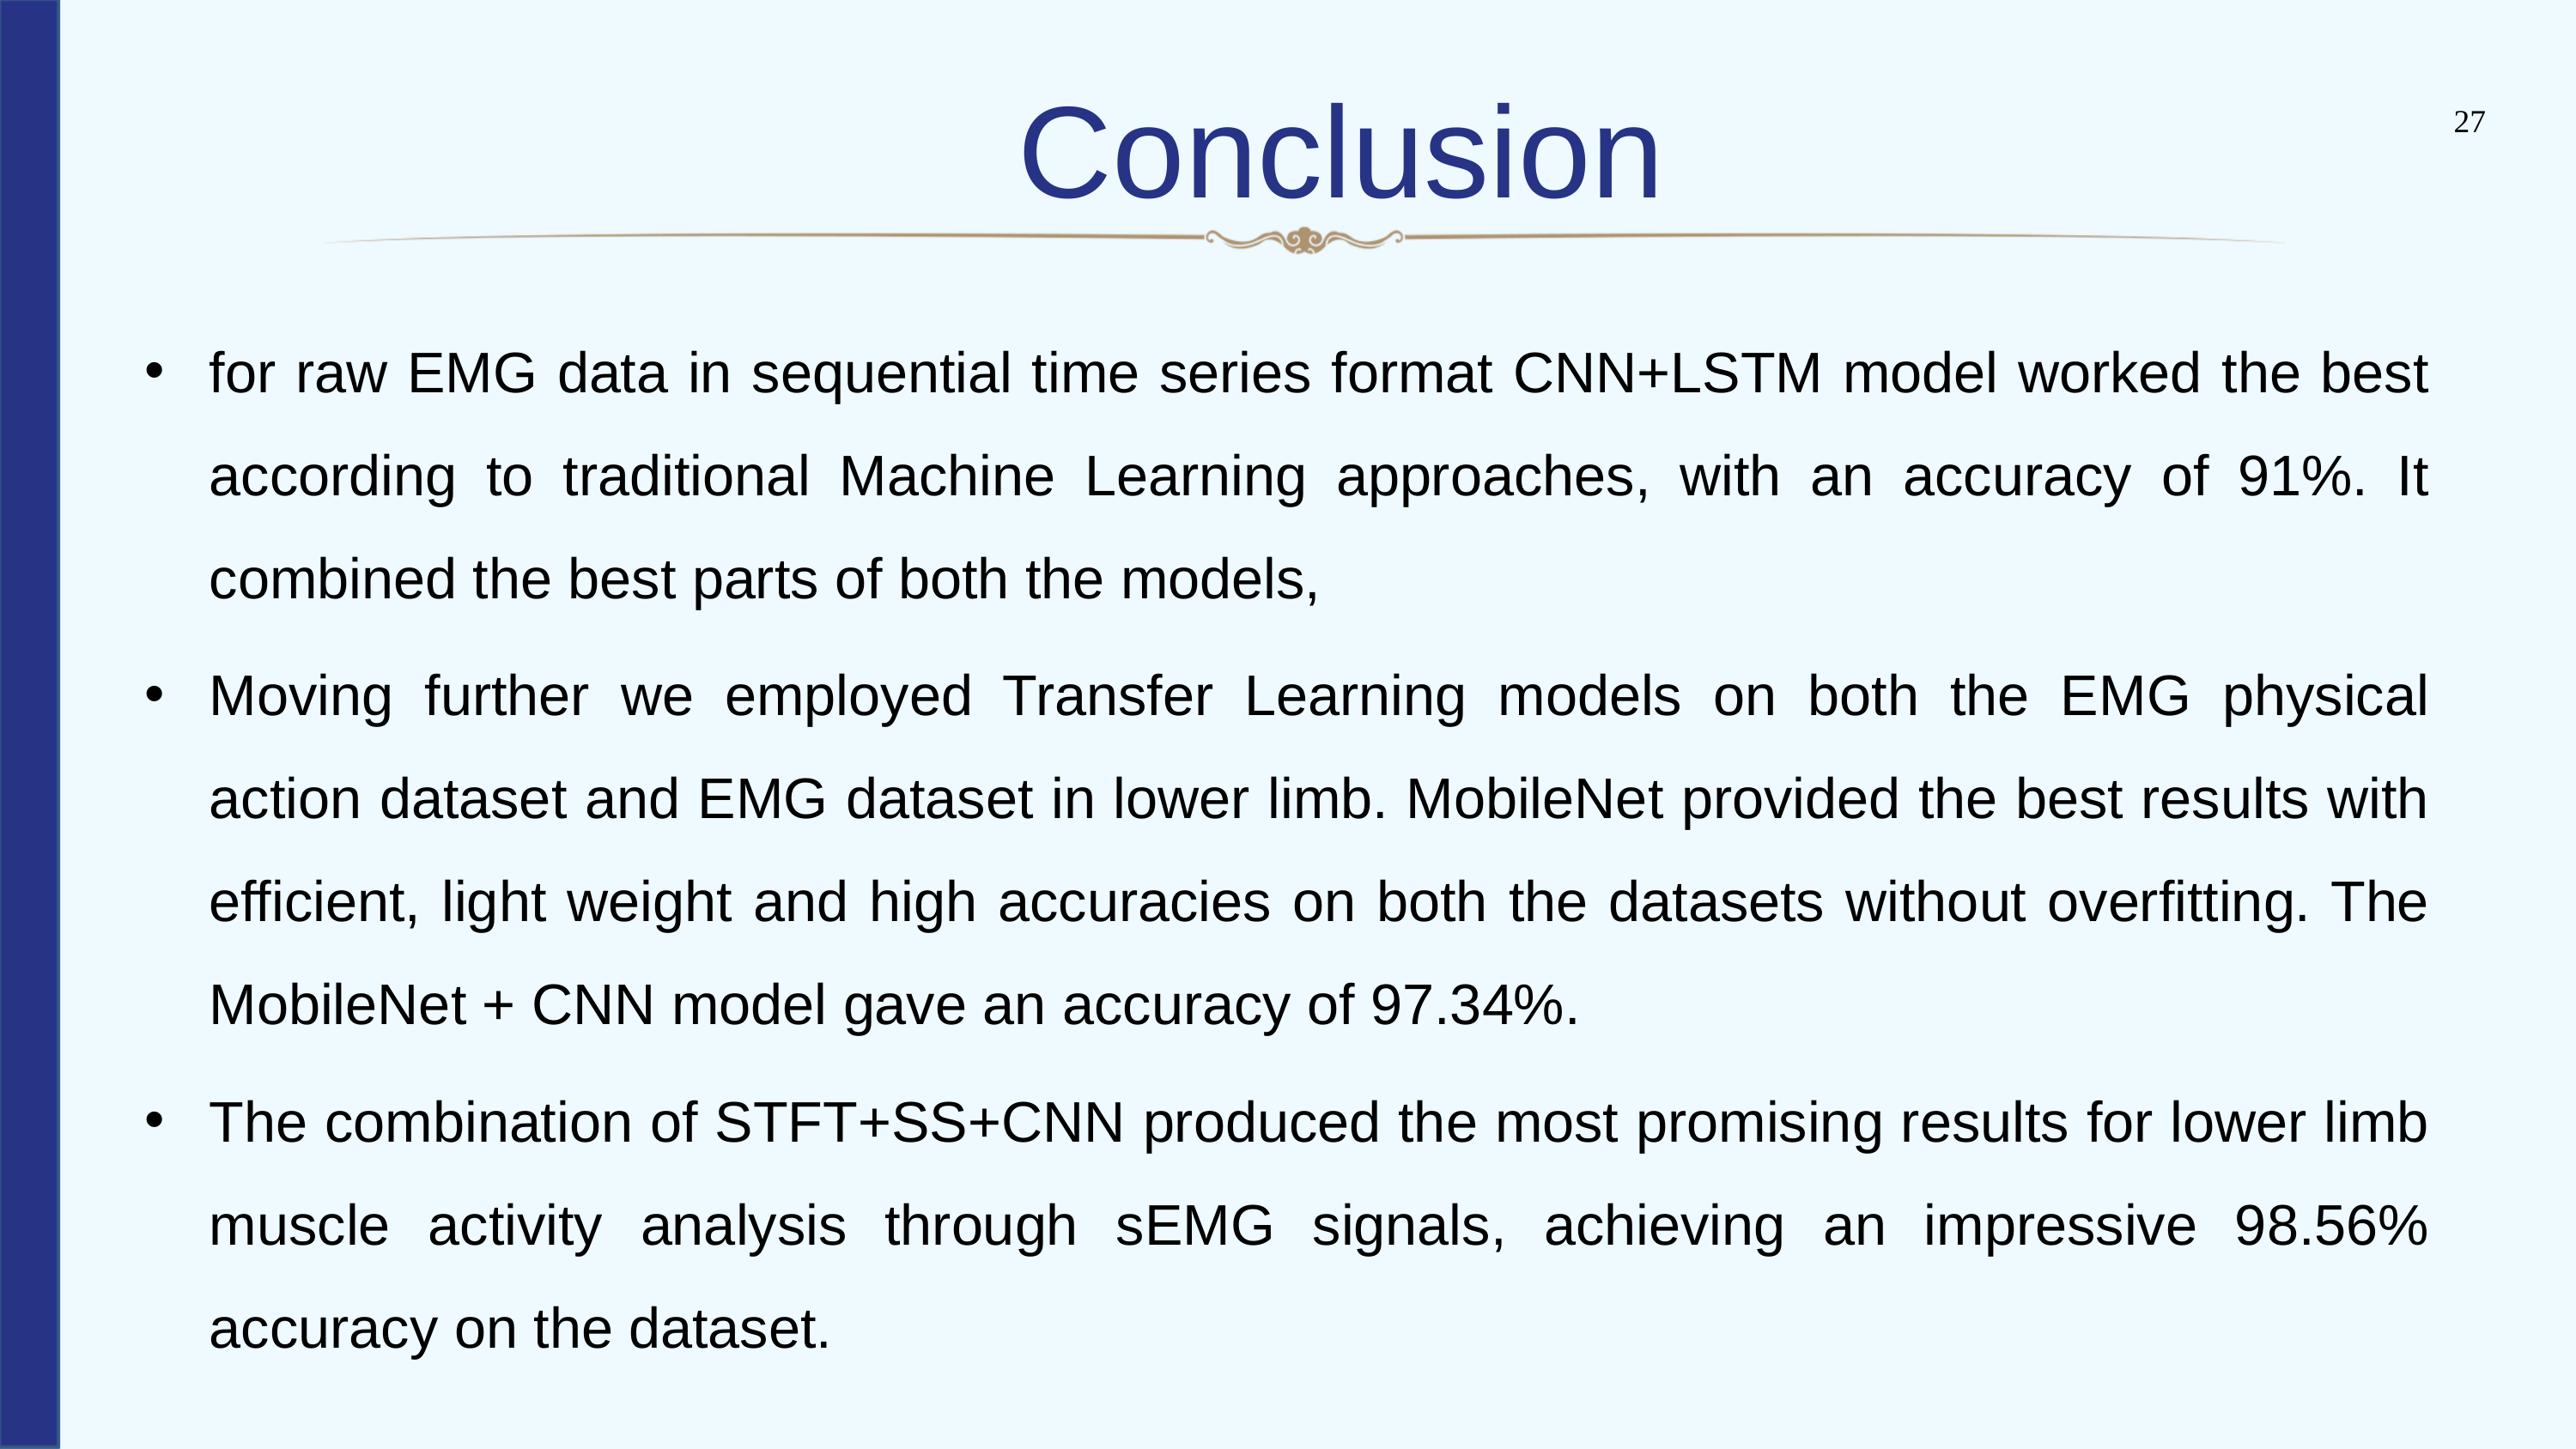

Conclusion
27

for raw EMG data in sequential time series format CNN+LSTM model worked the best according to traditional Machine Learning approaches, with an accuracy of 91%. It combined the best parts of both the models,
Moving further we employed Transfer Learning models on both the EMG physical action dataset and EMG dataset in lower limb. MobileNet provided the best results with efficient, light weight and high accuracies on both the datasets without overfitting. The MobileNet + CNN model gave an accuracy of 97.34%.
The combination of STFT+SS+CNN produced the most promising results for lower limb muscle activity analysis through sEMG signals, achieving an impressive 98.56% accuracy on the dataset.